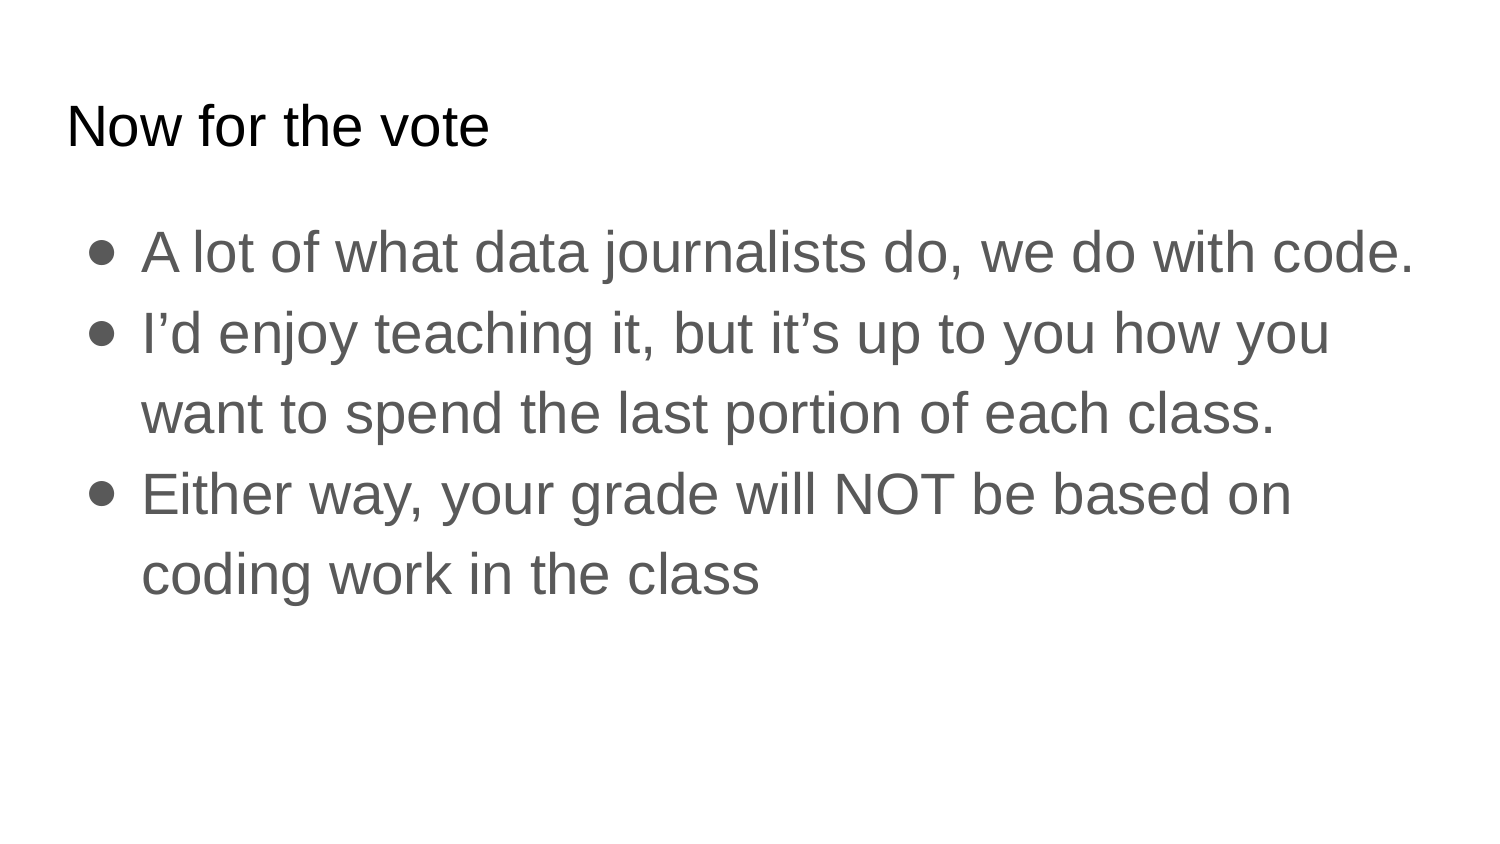

# Now for the vote
A lot of what data journalists do, we do with code.
I’d enjoy teaching it, but it’s up to you how you want to spend the last portion of each class.
Either way, your grade will NOT be based on coding work in the class